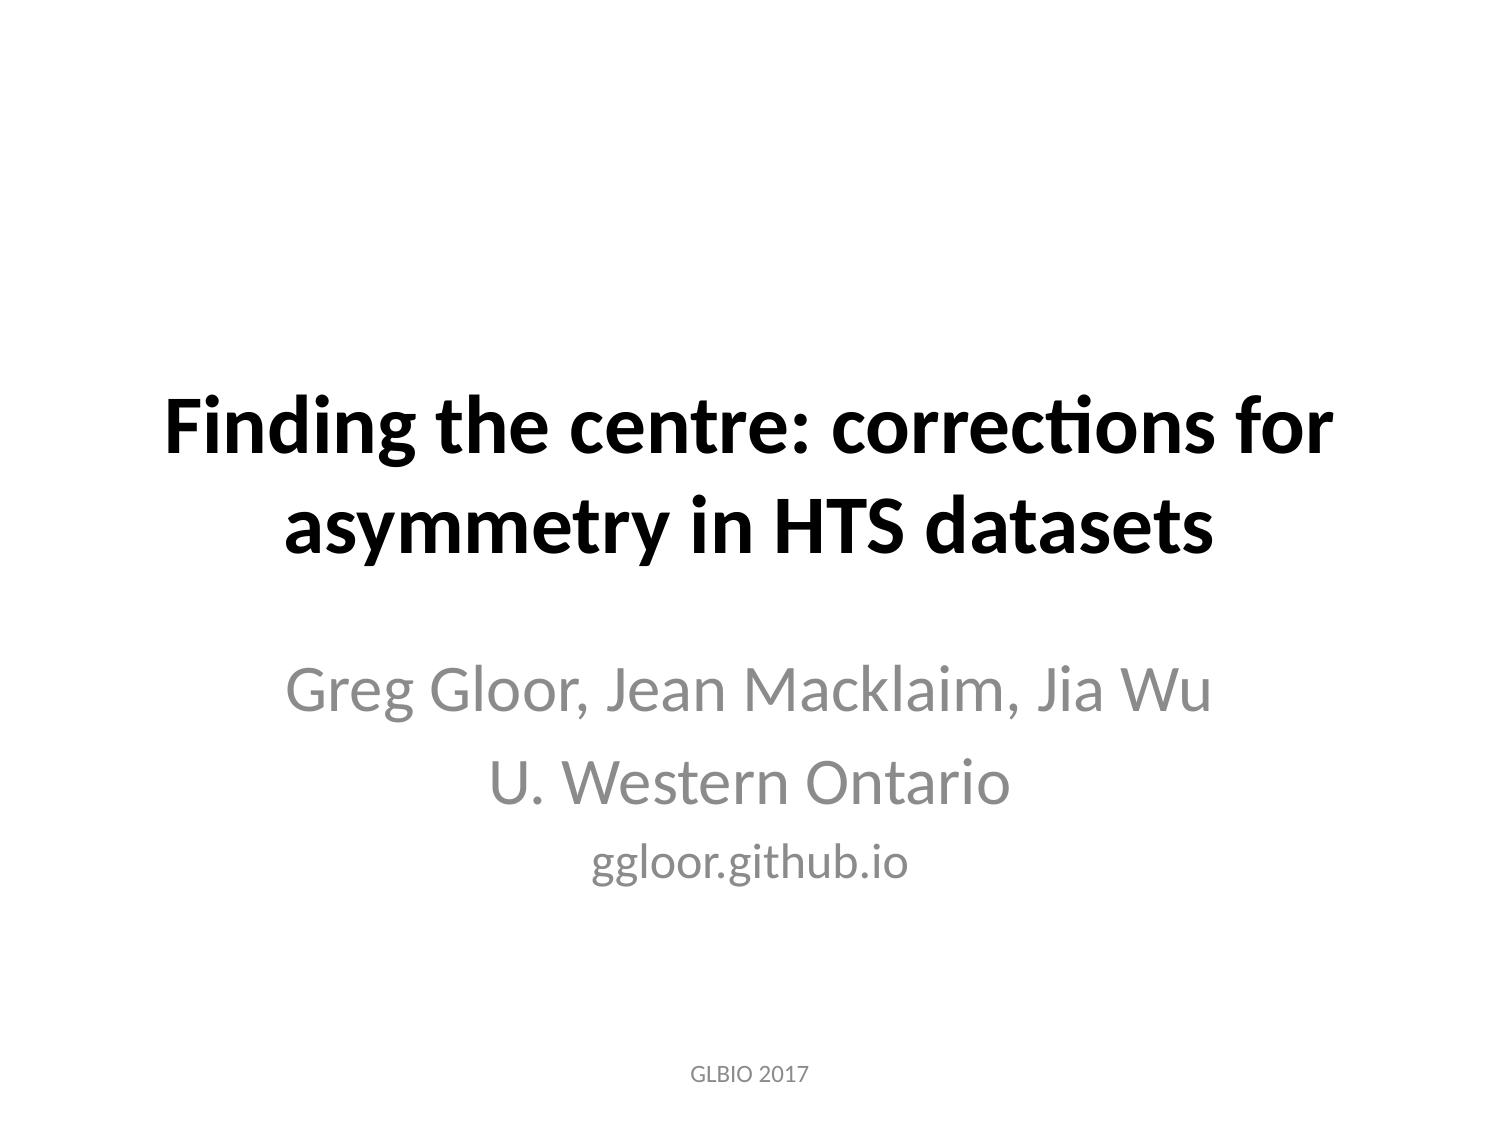

# Finding the centre: corrections for asymmetry in HTS datasets
Greg Gloor, Jean Macklaim, Jia Wu
U. Western Ontario
ggloor.github.io
GLBIO 2017